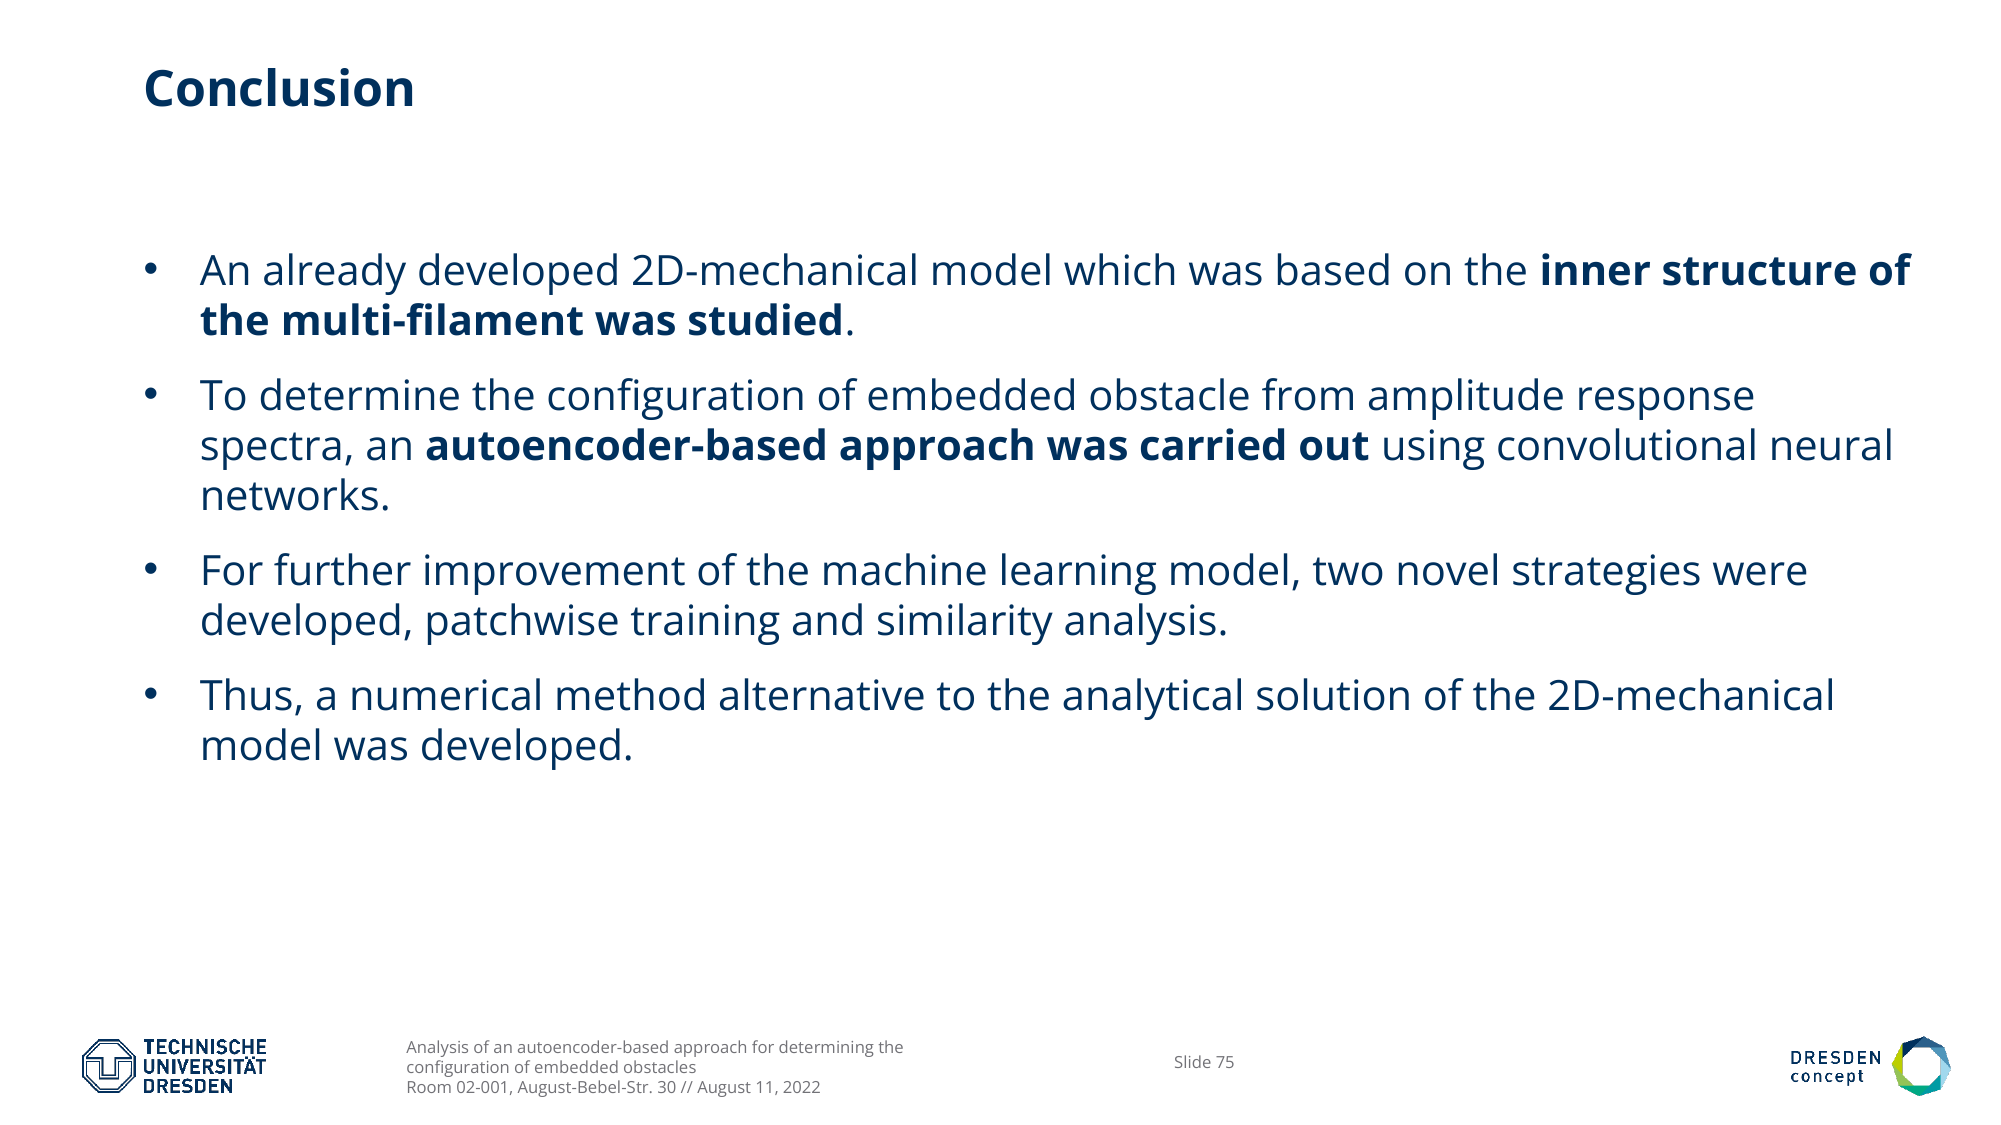

# Conclusion
An already developed 2D-mechanical model which was based on the inner structure of the multi-filament was studied.
To determine the configuration of embedded obstacle from amplitude response spectra, an autoencoder-based approach was carried out using convolutional neural networks.
For further improvement of the machine learning model, two novel strategies were developed, patchwise training and similarity analysis.
Thus, a numerical method alternative to the analytical solution of the 2D-mechanical model was developed.